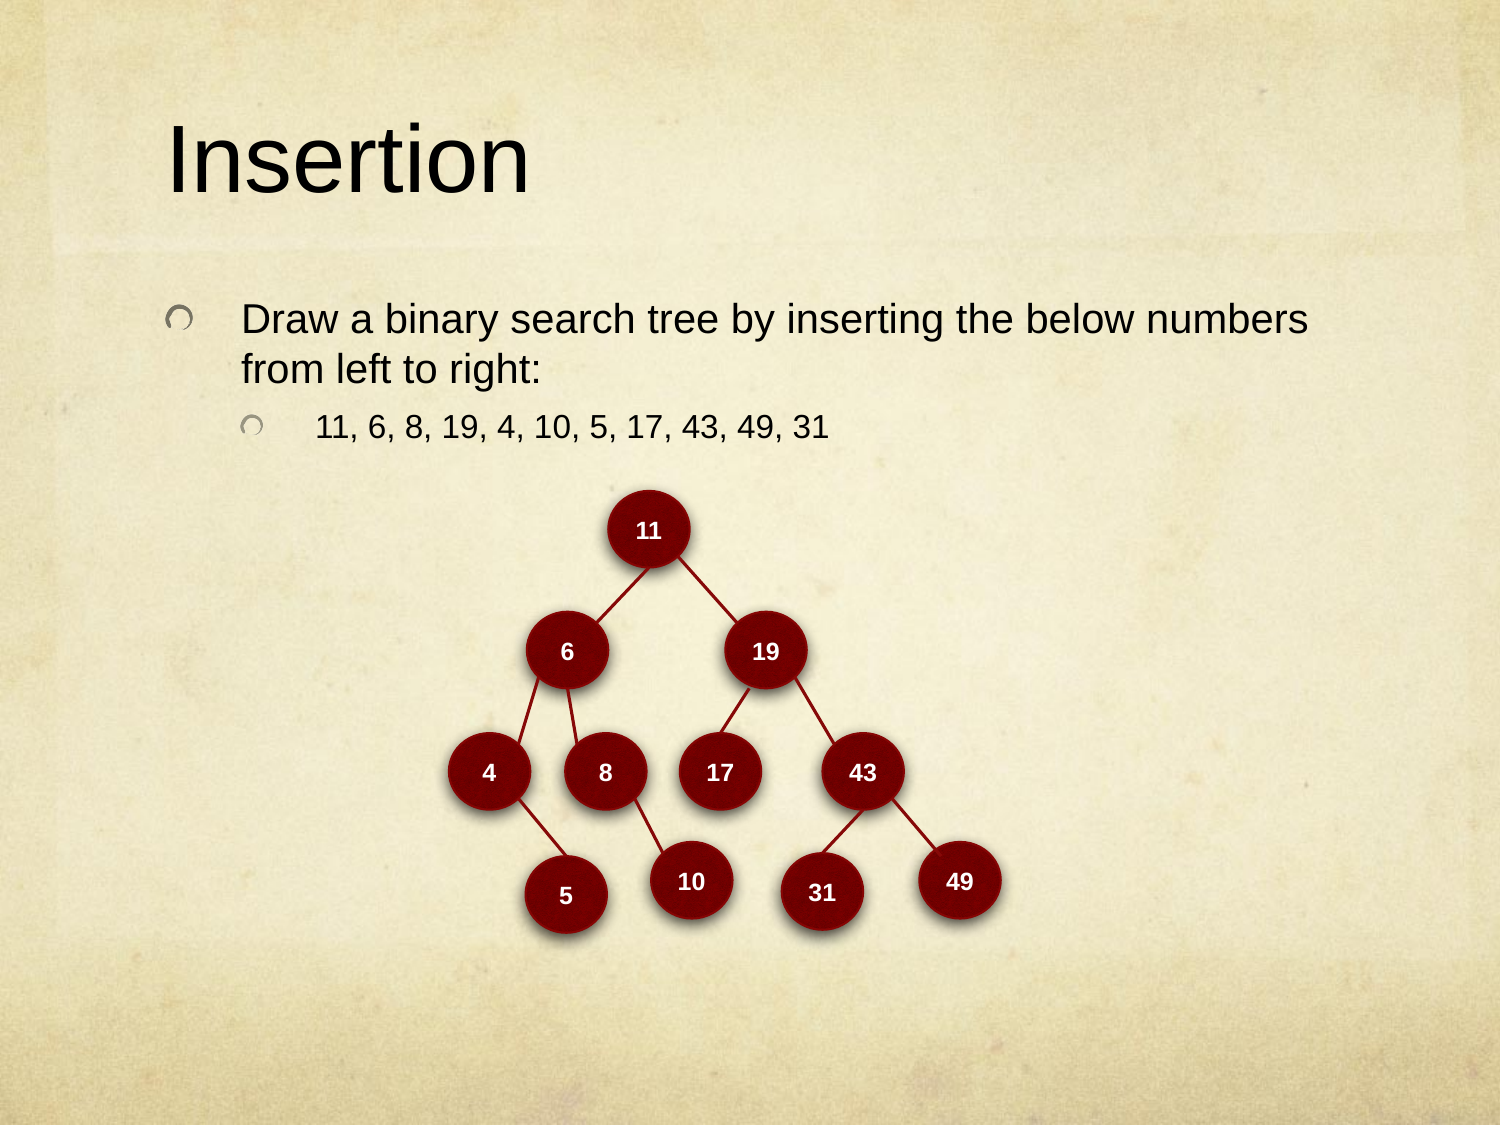

# Insertion
Draw a binary search tree by inserting the below numbers from left to right:
11, 6, 8, 19, 4, 10, 5, 17, 43, 49, 31
11
6
19
4
8
17
43
10
49
31
5